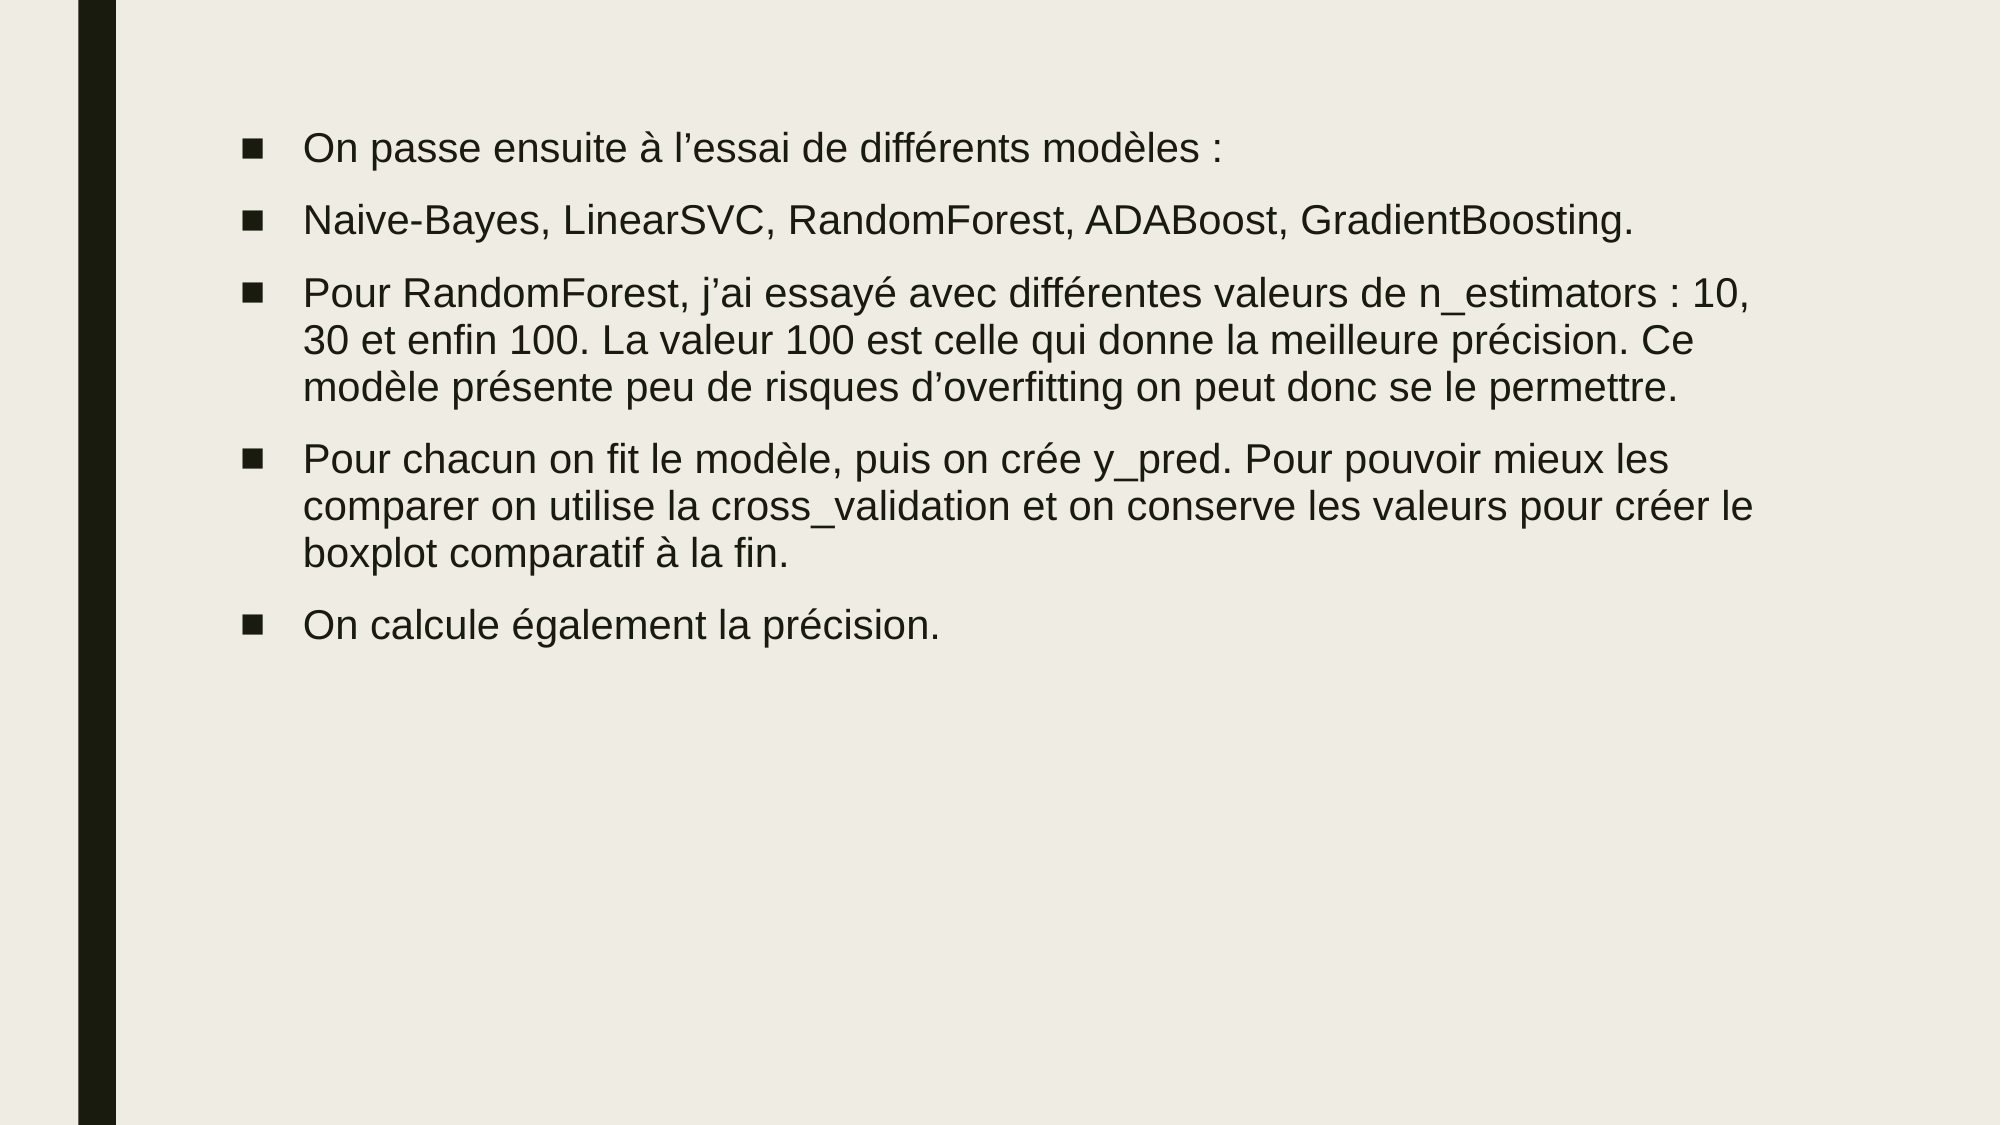

On passe ensuite à l’essai de différents modèles :
Naive-Bayes, LinearSVC, RandomForest, ADABoost, GradientBoosting.
Pour RandomForest, j’ai essayé avec différentes valeurs de n_estimators : 10, 30 et enfin 100. La valeur 100 est celle qui donne la meilleure précision. Ce modèle présente peu de risques d’overfitting on peut donc se le permettre.
Pour chacun on fit le modèle, puis on crée y_pred. Pour pouvoir mieux les comparer on utilise la cross_validation et on conserve les valeurs pour créer le boxplot comparatif à la fin.
On calcule également la précision.